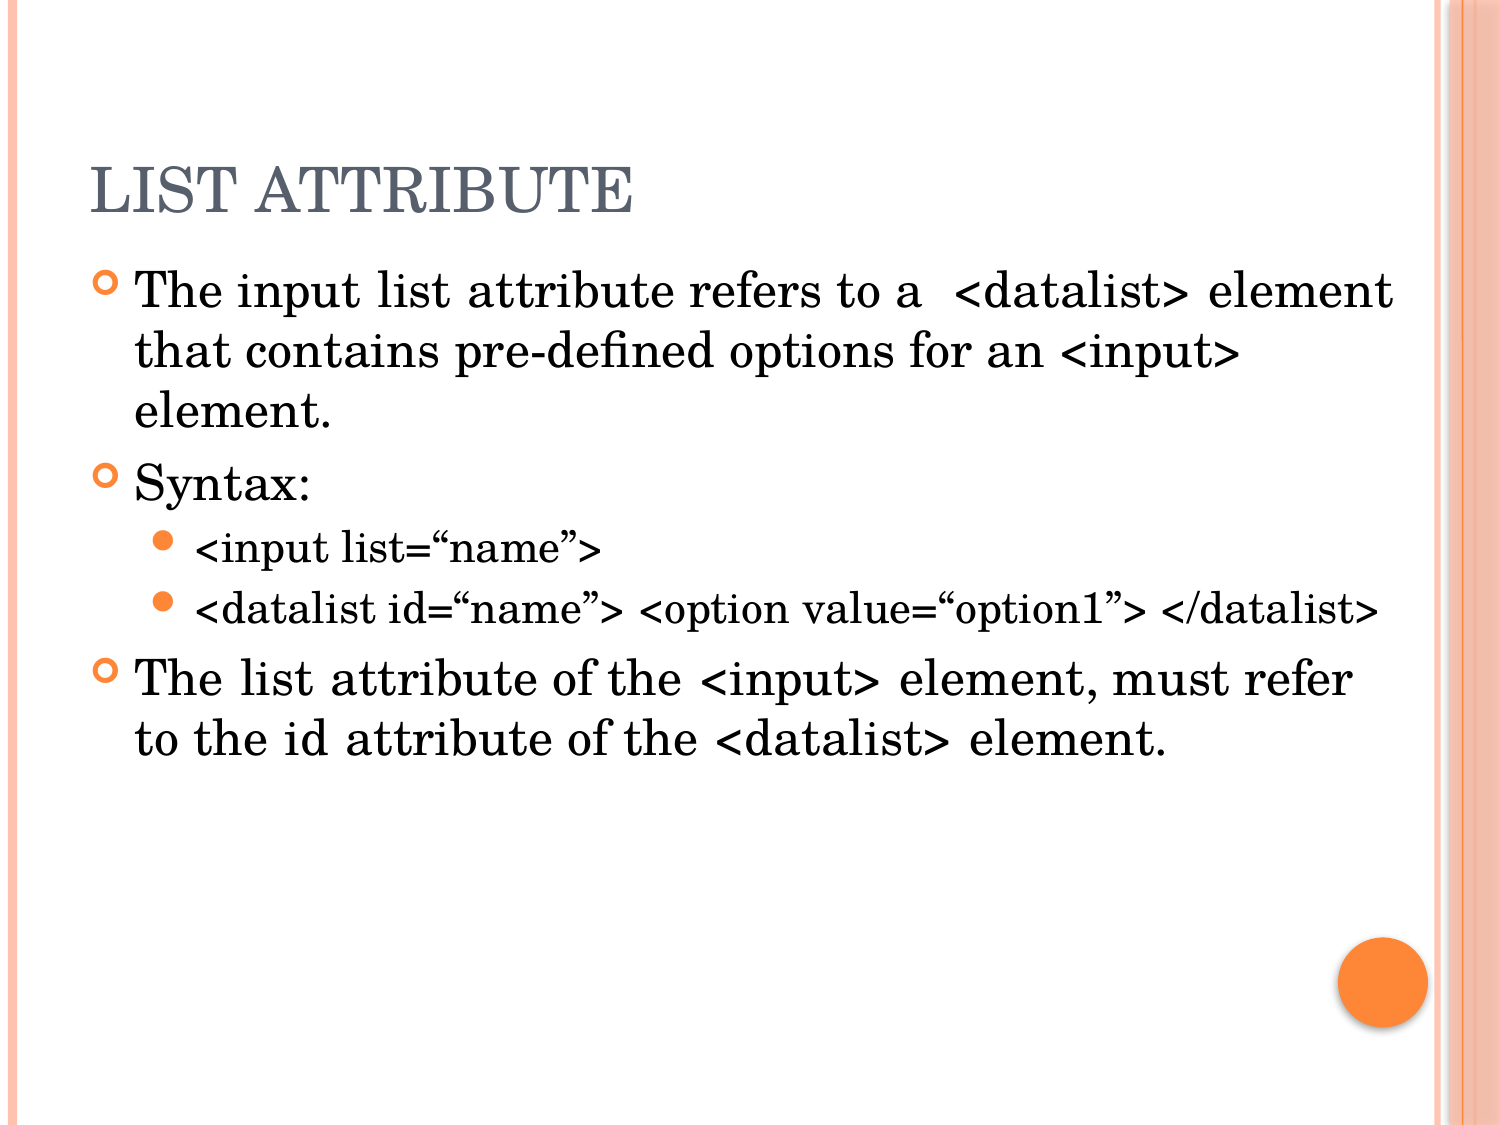

# List Attribute
The input list attribute refers to a  <datalist> element that contains pre-defined options for an <input> element.
Syntax:
<input list=“name”>
<datalist id=“name”> <option value=“option1”> </datalist>
The list attribute of the <input> element, must refer to the id attribute of the <datalist> element.